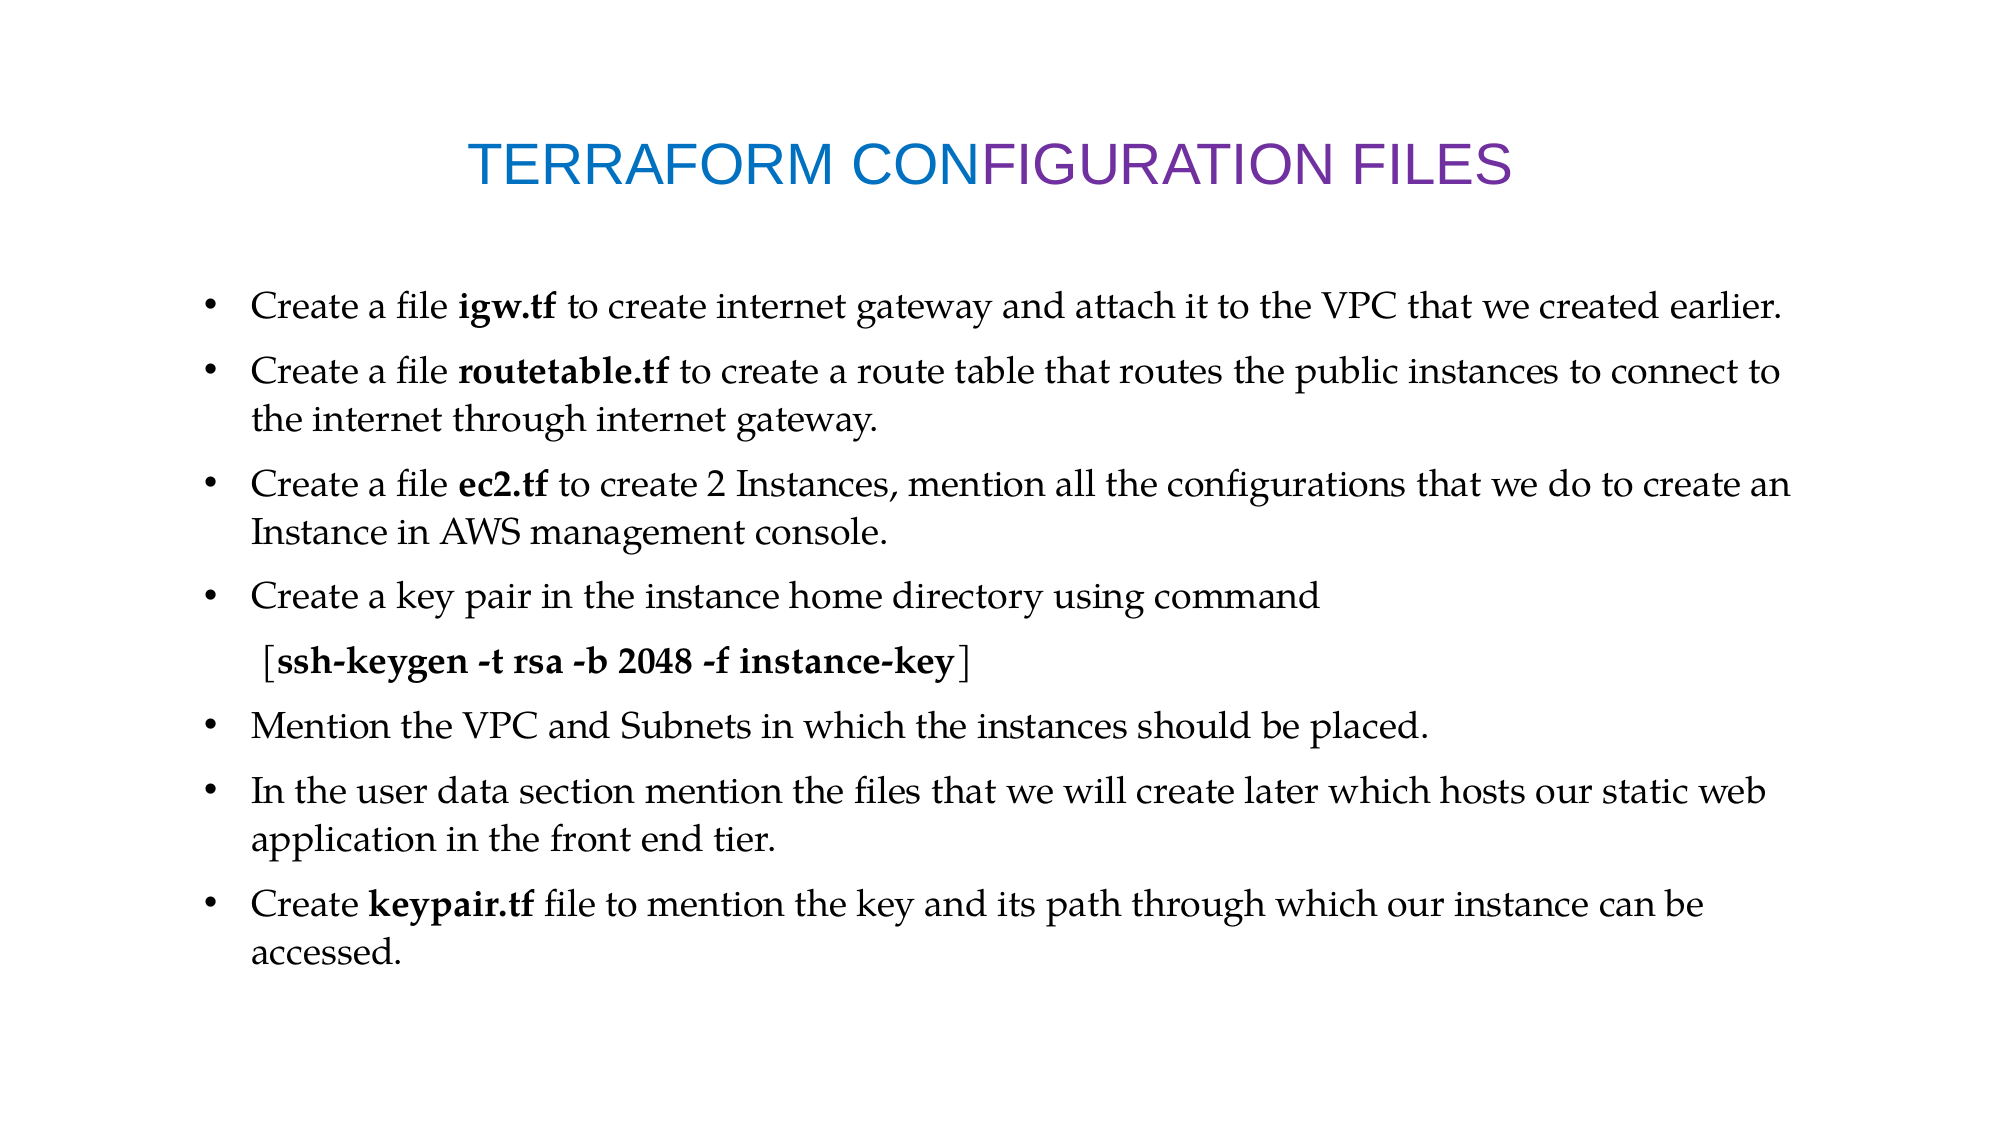

TERRAFORM CONFIGURATION FILES
Create a file igw.tf to create internet gateway and attach it to the VPC that we created earlier.
Create a file routetable.tf to create a route table that routes the public instances to connect to the internet through internet gateway.
Create a file ec2.tf to create 2 Instances, mention all the configurations that we do to create an Instance in AWS management console.
Create a key pair in the instance home directory using command
      [ssh-keygen -t rsa -b 2048 -f instance-key]
Mention the VPC and Subnets in which the instances should be placed.
In the user data section mention the files that we will create later which hosts our static web application in the front end tier.
Create keypair.tf file to mention the key and its path through which our instance can be accessed.